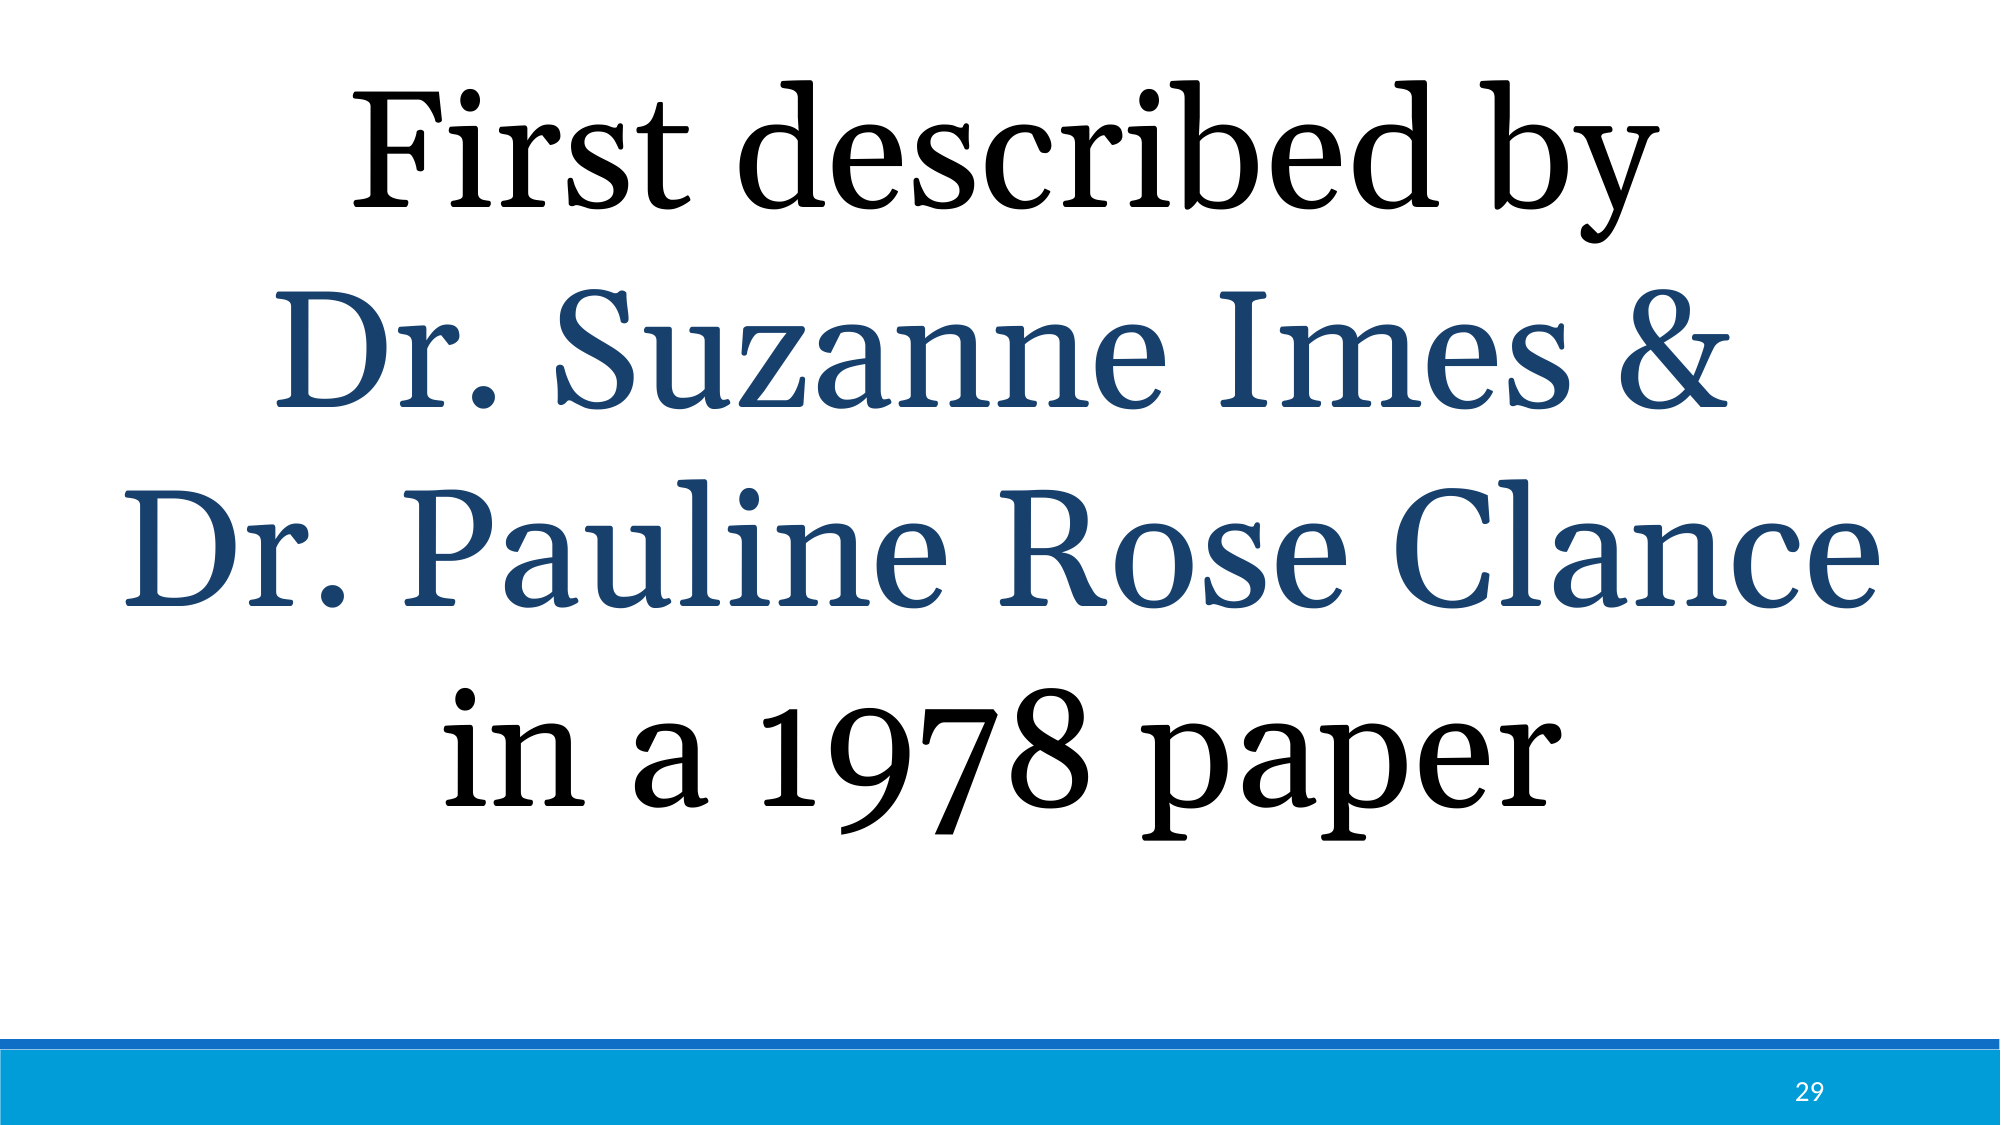

First described by
Dr. Suzanne Imes &
Dr. Pauline Rose Clance
in a 1978 paper
29